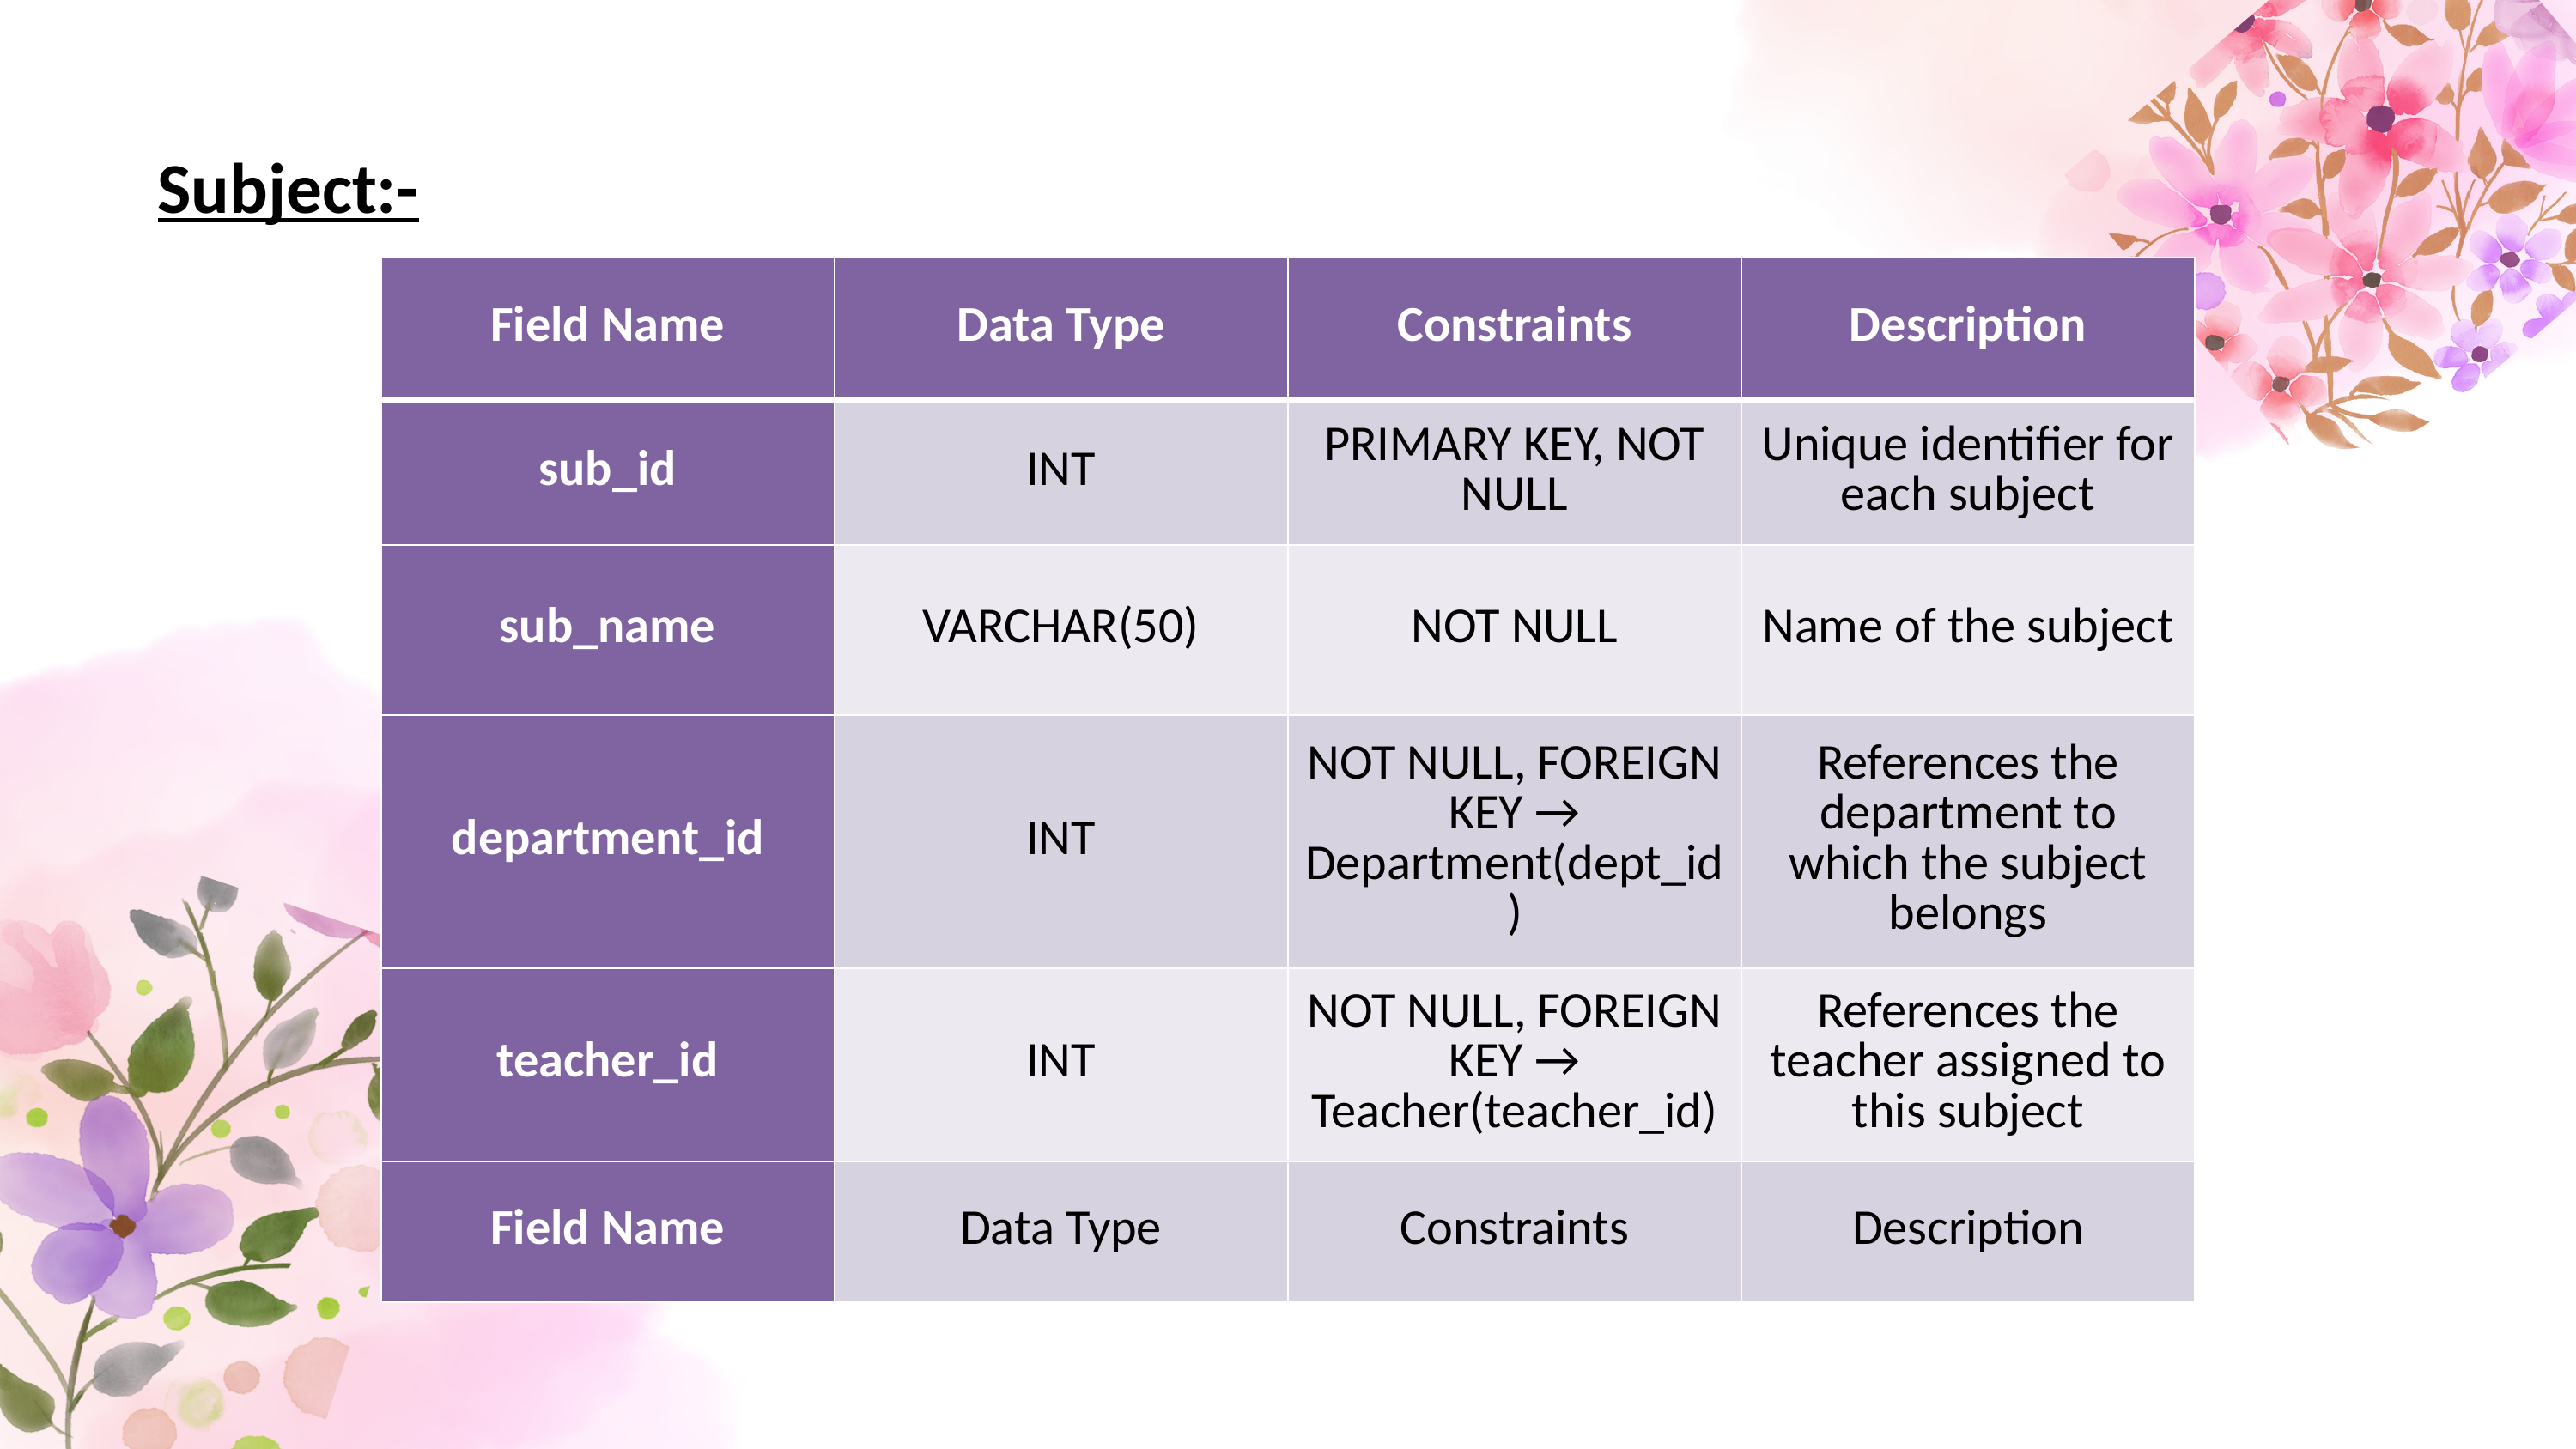

Subject:-
| Field Name | Data Type | Constraints | Description |
| --- | --- | --- | --- |
| sub\_id | INT | PRIMARY KEY, NOT NULL | Unique identifier for each subject |
| sub\_name | VARCHAR(50) | NOT NULL | Name of the subject |
| department\_id | INT | NOT NULL, FOREIGN KEY → Department(dept\_id) | References the department to which the subject belongs |
| teacher\_id | INT | NOT NULL, FOREIGN KEY → Teacher(teacher\_id) | References the teacher assigned to this subject |
| Field Name | Data Type | Constraints | Description |